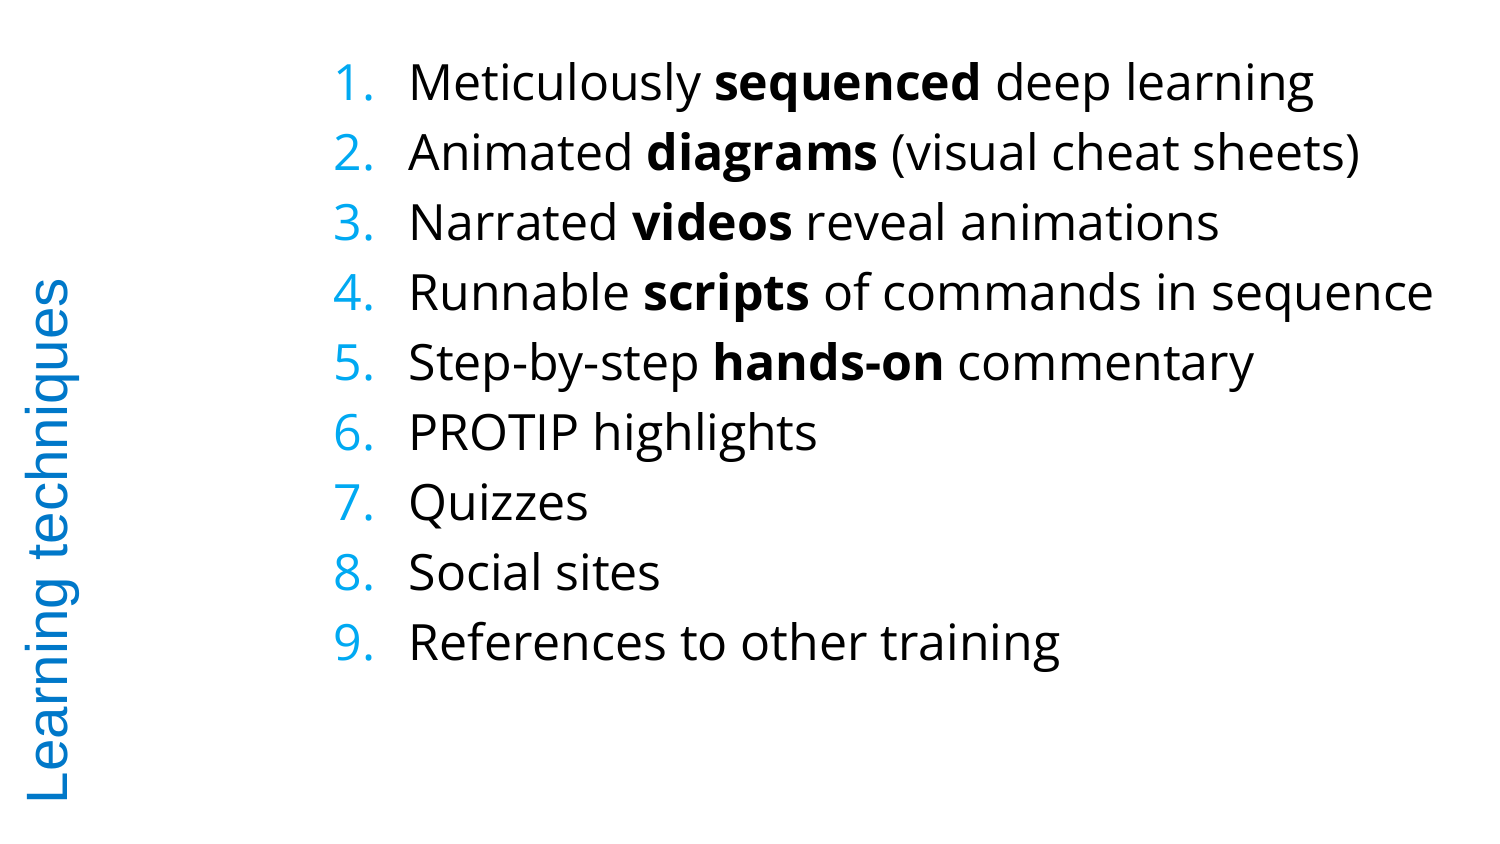

Meticulously sequenced deep learning
Animated diagrams (visual cheat sheets)
Narrated videos reveal animations
Runnable scripts of commands in sequence
Step-by-step hands-on commentary
PROTIP highlights
Quizzes
Social sites
References to other training
# Learning techniques